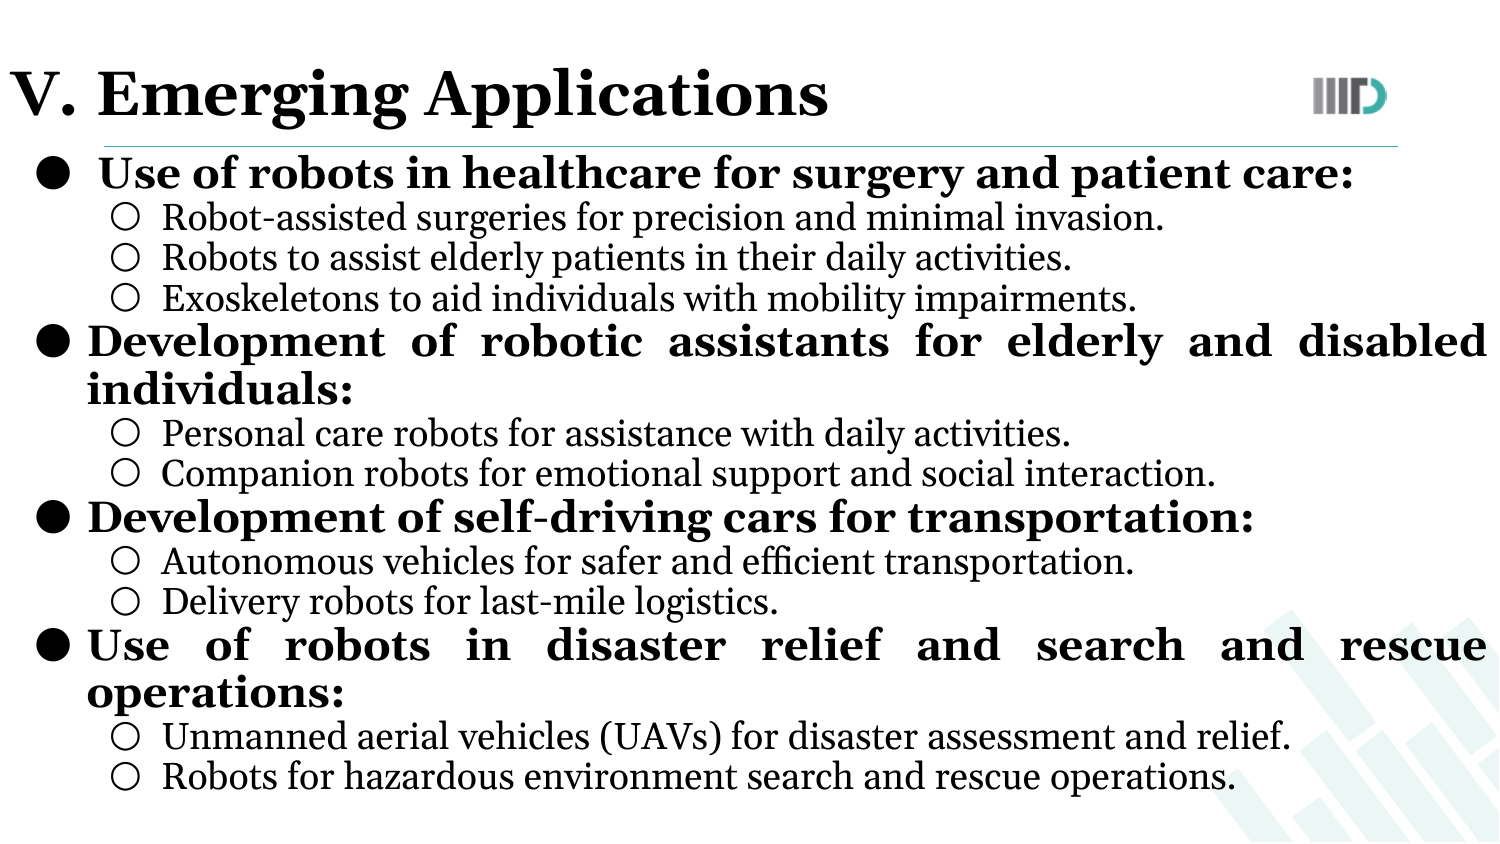

V. Emerging Applications
 Use of robots in healthcare for surgery and patient care:
Robot-assisted surgeries for precision and minimal invasion.
Robots to assist elderly patients in their daily activities.
Exoskeletons to aid individuals with mobility impairments.
Development of robotic assistants for elderly and disabled individuals:
Personal care robots for assistance with daily activities.
Companion robots for emotional support and social interaction.
Development of self-driving cars for transportation:
Autonomous vehicles for safer and efficient transportation.
Delivery robots for last-mile logistics.
Use of robots in disaster relief and search and rescue operations:
Unmanned aerial vehicles (UAVs) for disaster assessment and relief.
Robots for hazardous environment search and rescue operations.